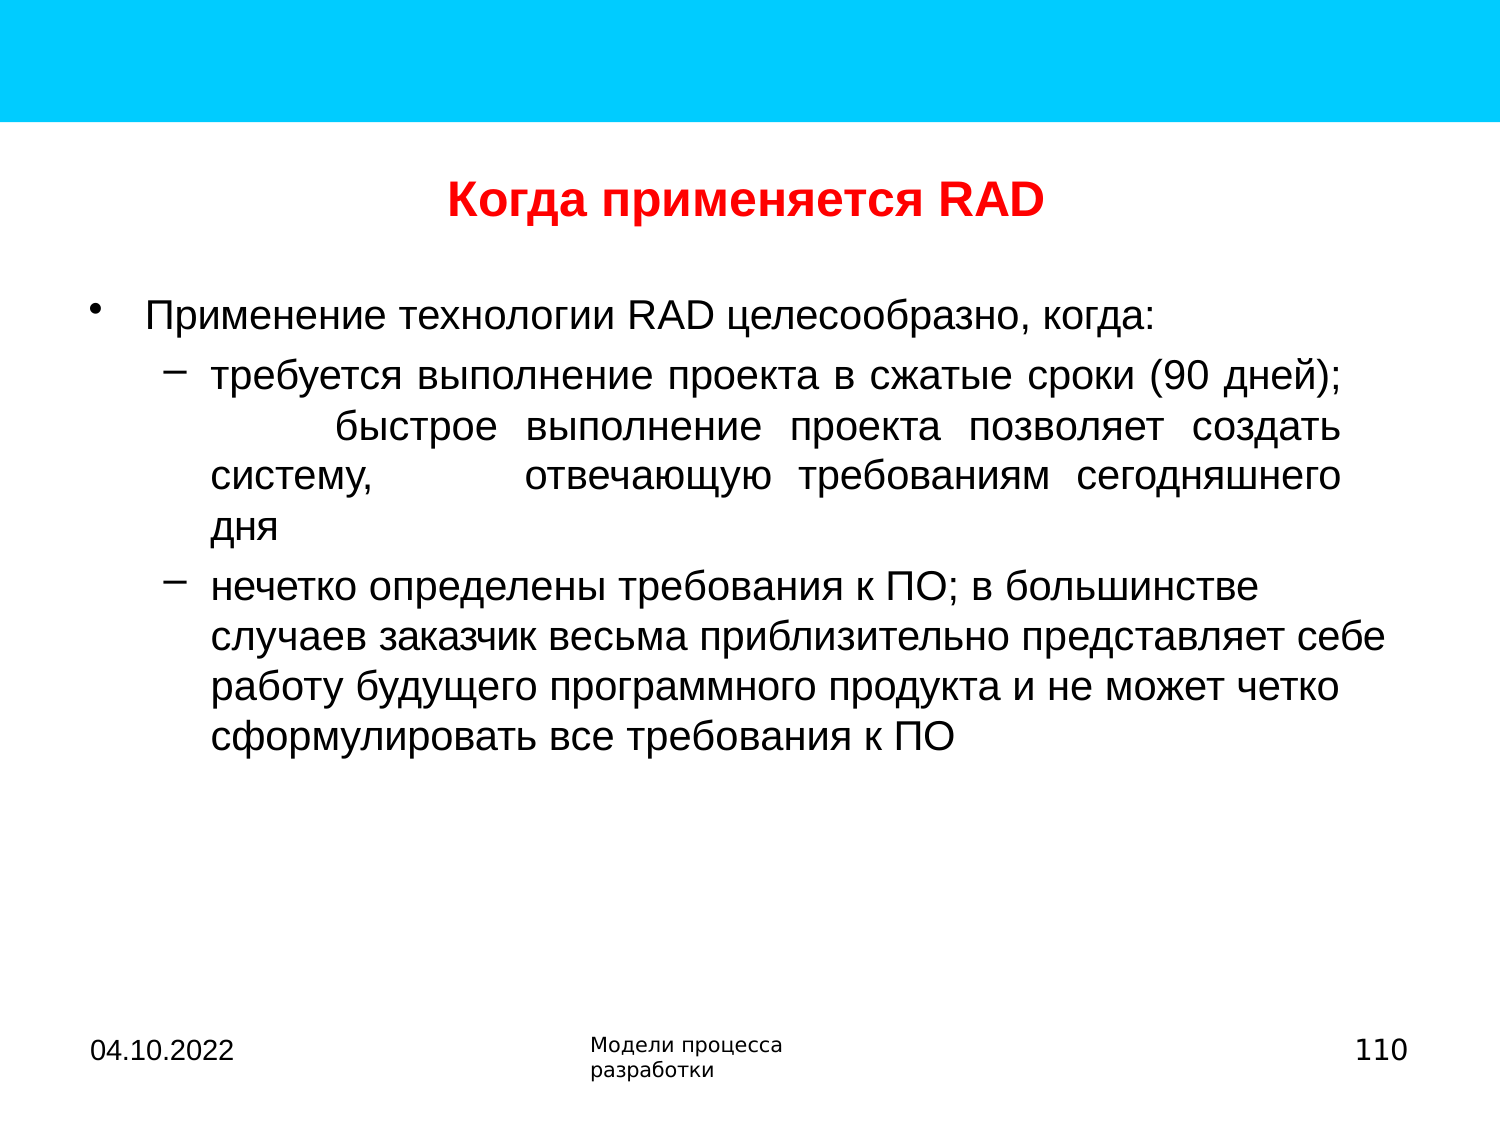

# Когда применяется RAD
Применение технологии RAD целесообразно, когда:
требуется выполнение проекта в сжатые сроки (90 дней); 	быстрое выполнение проекта позволяет создать систему, 	отвечающую требованиям сегодняшнего дня
нечетко определены требования к ПО; в большинстве случаев заказчик весьма приблизительно представляет себе работу будущего программного продукта и не может четко сформулировать все требования к ПО
110
Модели процесса разработки
04.10.2022